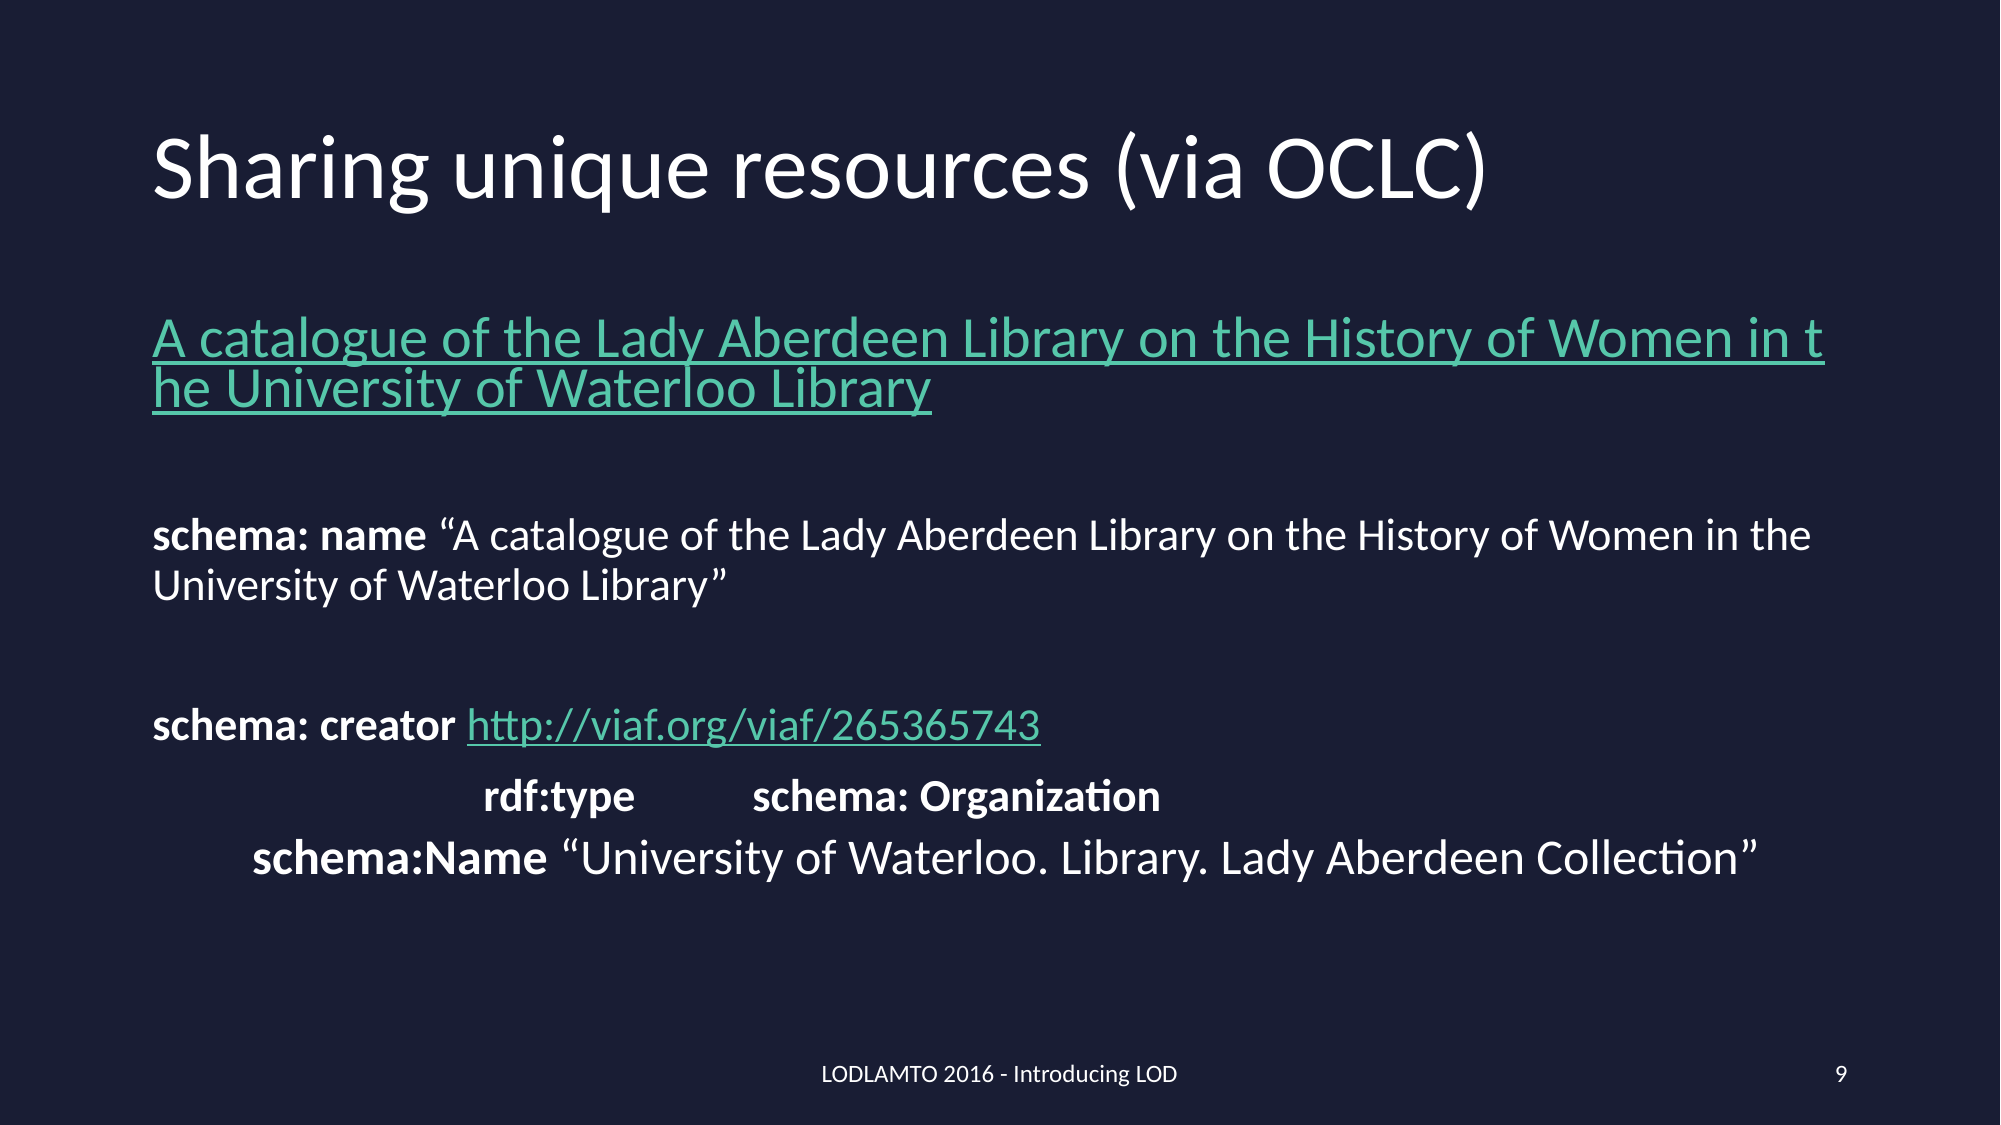

# Sharing unique resources (via OCLC)
A catalogue of the Lady Aberdeen Library on the History of Women in the University of Waterloo Library

schema: name “A catalogue of the Lady Aberdeen Library on the History of Women in the University of Waterloo Library”

schema: creator http://viaf.org/viaf/265365743
		   rdf:type	schema: Organization
    schema:Name “University of Waterloo. Library. Lady Aberdeen Collection”

LODLAMTO 2016 - Introducing LOD
9